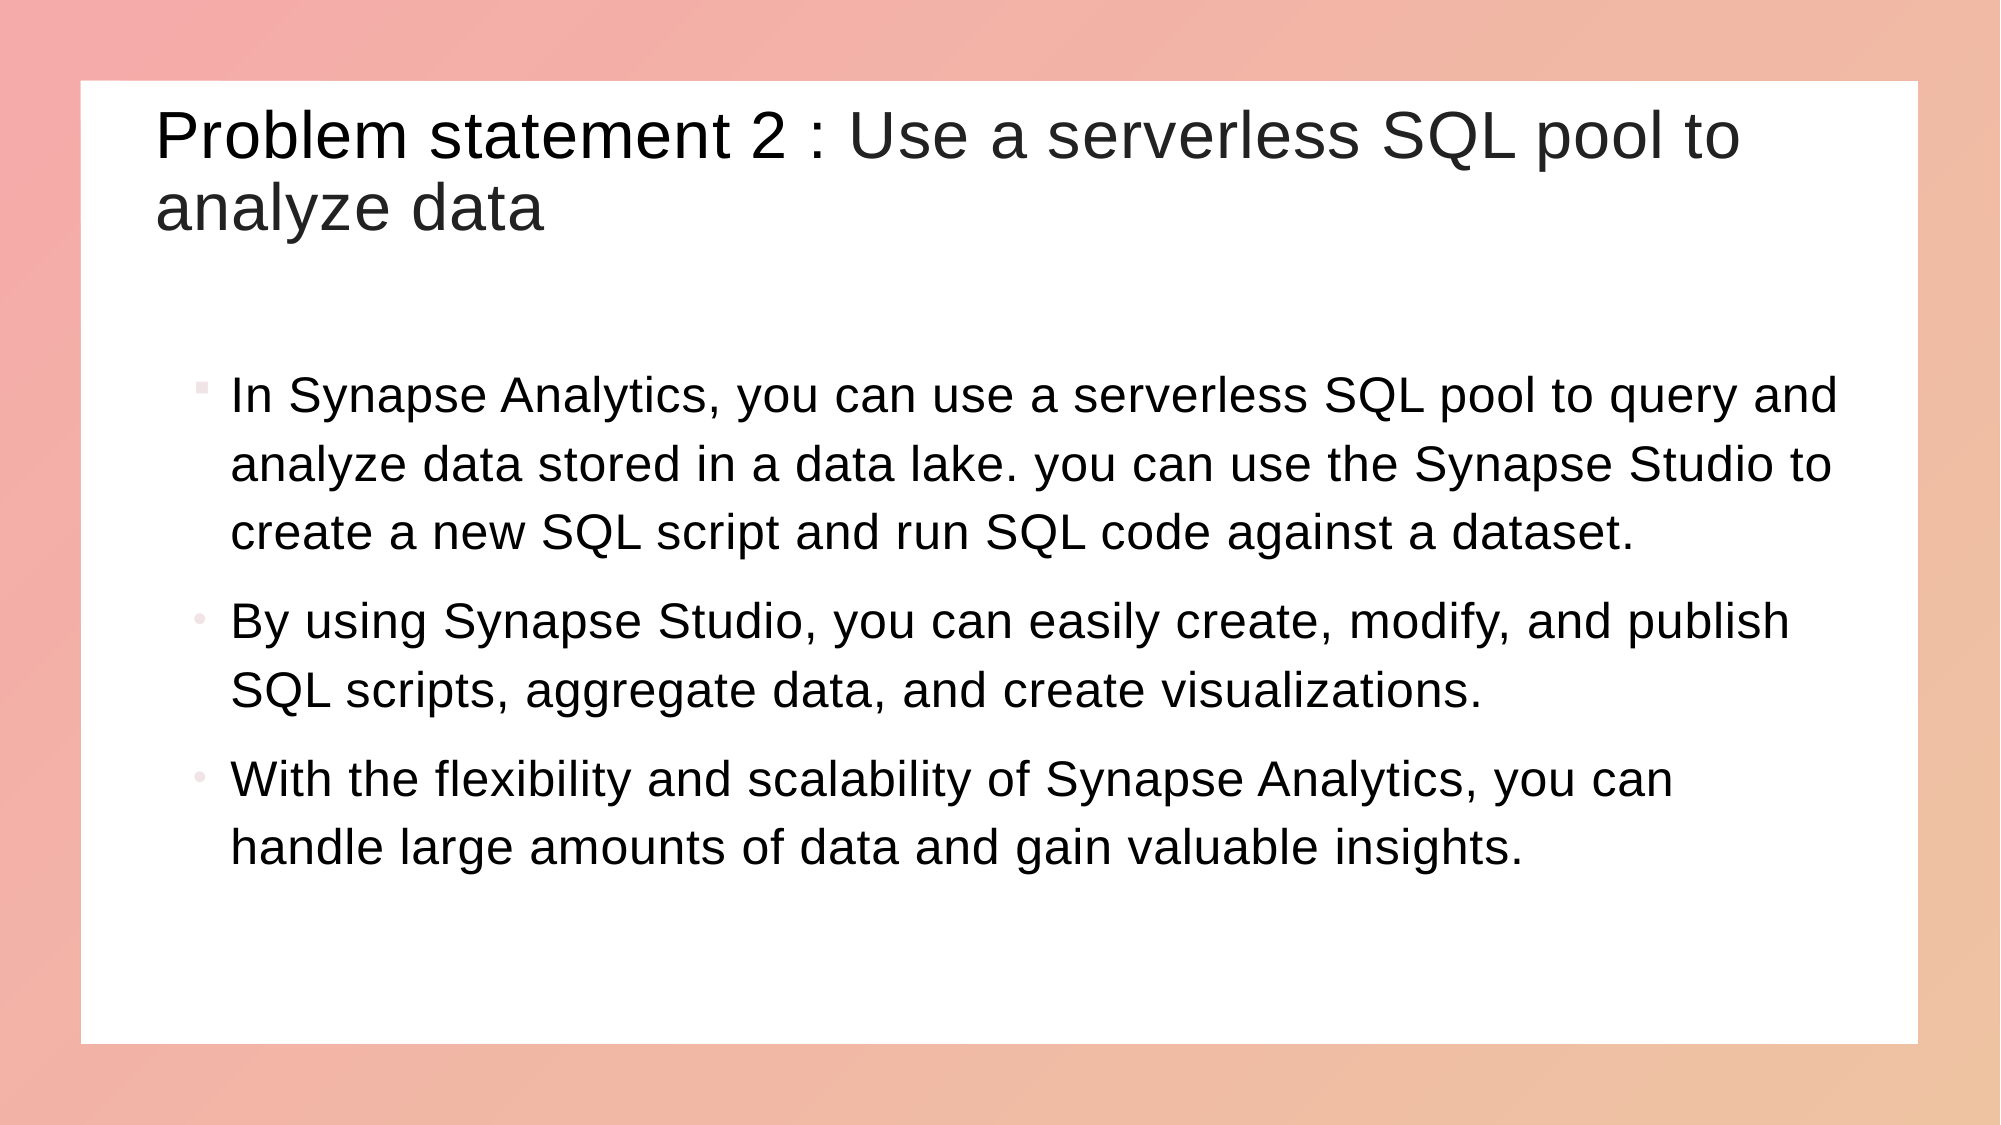

# Problem statement 2 : Use a serverless SQL pool to analyze data

In Synapse Analytics, you can use a serverless SQL pool to query and analyze data stored in a data lake. you can use the Synapse Studio to create a new SQL script and run SQL code against a dataset.
By using Synapse Studio, you can easily create, modify, and publish SQL scripts, aggregate data, and create visualizations.
With the flexibility and scalability of Synapse Analytics, you can handle large amounts of data and gain valuable insights.